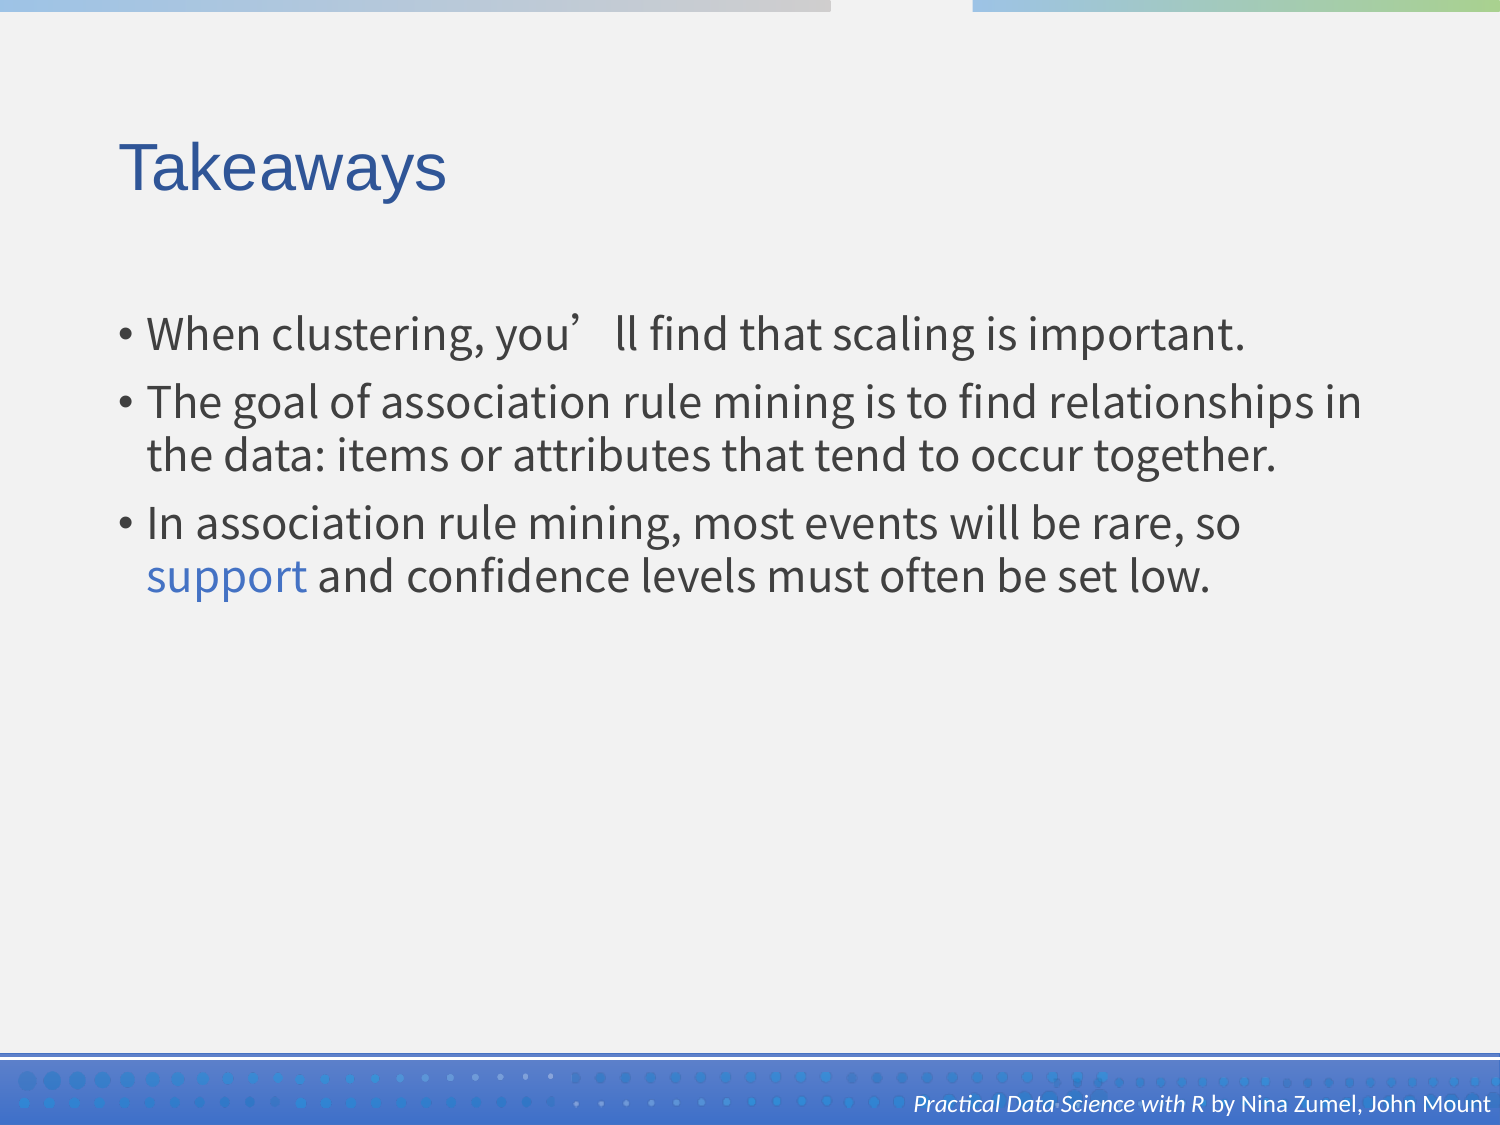

# Takeaways
When clustering, you’ll find that scaling is important.
The goal of association rule mining is to find relationships in the data: items or attributes that tend to occur together.
In association rule mining, most events will be rare, so support and confidence levels must often be set low.
Practical Data Science with R by Nina Zumel, John Mount